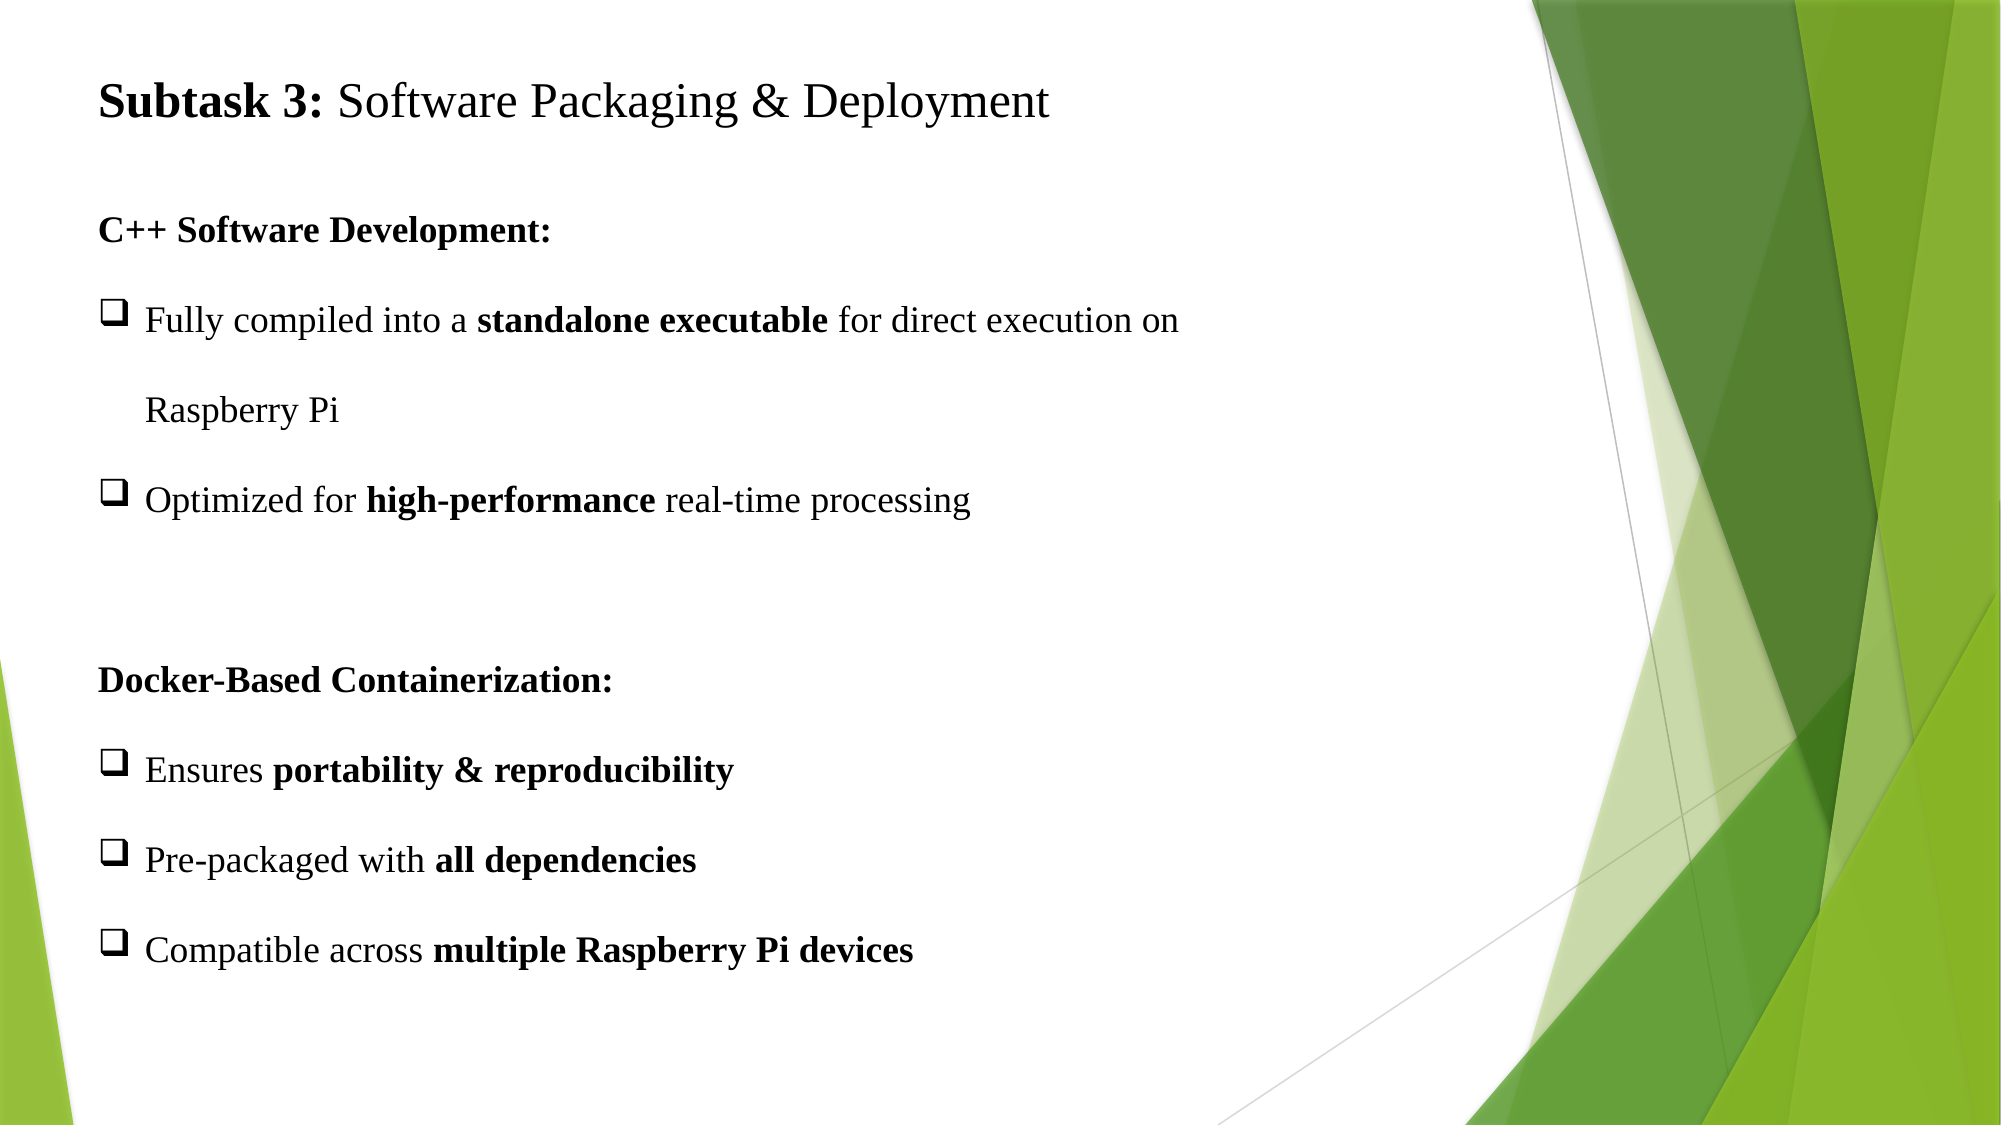

Subtask 3: Software Packaging & Deployment
C++ Software Development:
Fully compiled into a standalone executable for direct execution on Raspberry Pi
Optimized for high-performance real-time processing

Docker-Based Containerization:
Ensures portability & reproducibility
Pre-packaged with all dependencies
Compatible across multiple Raspberry Pi devices